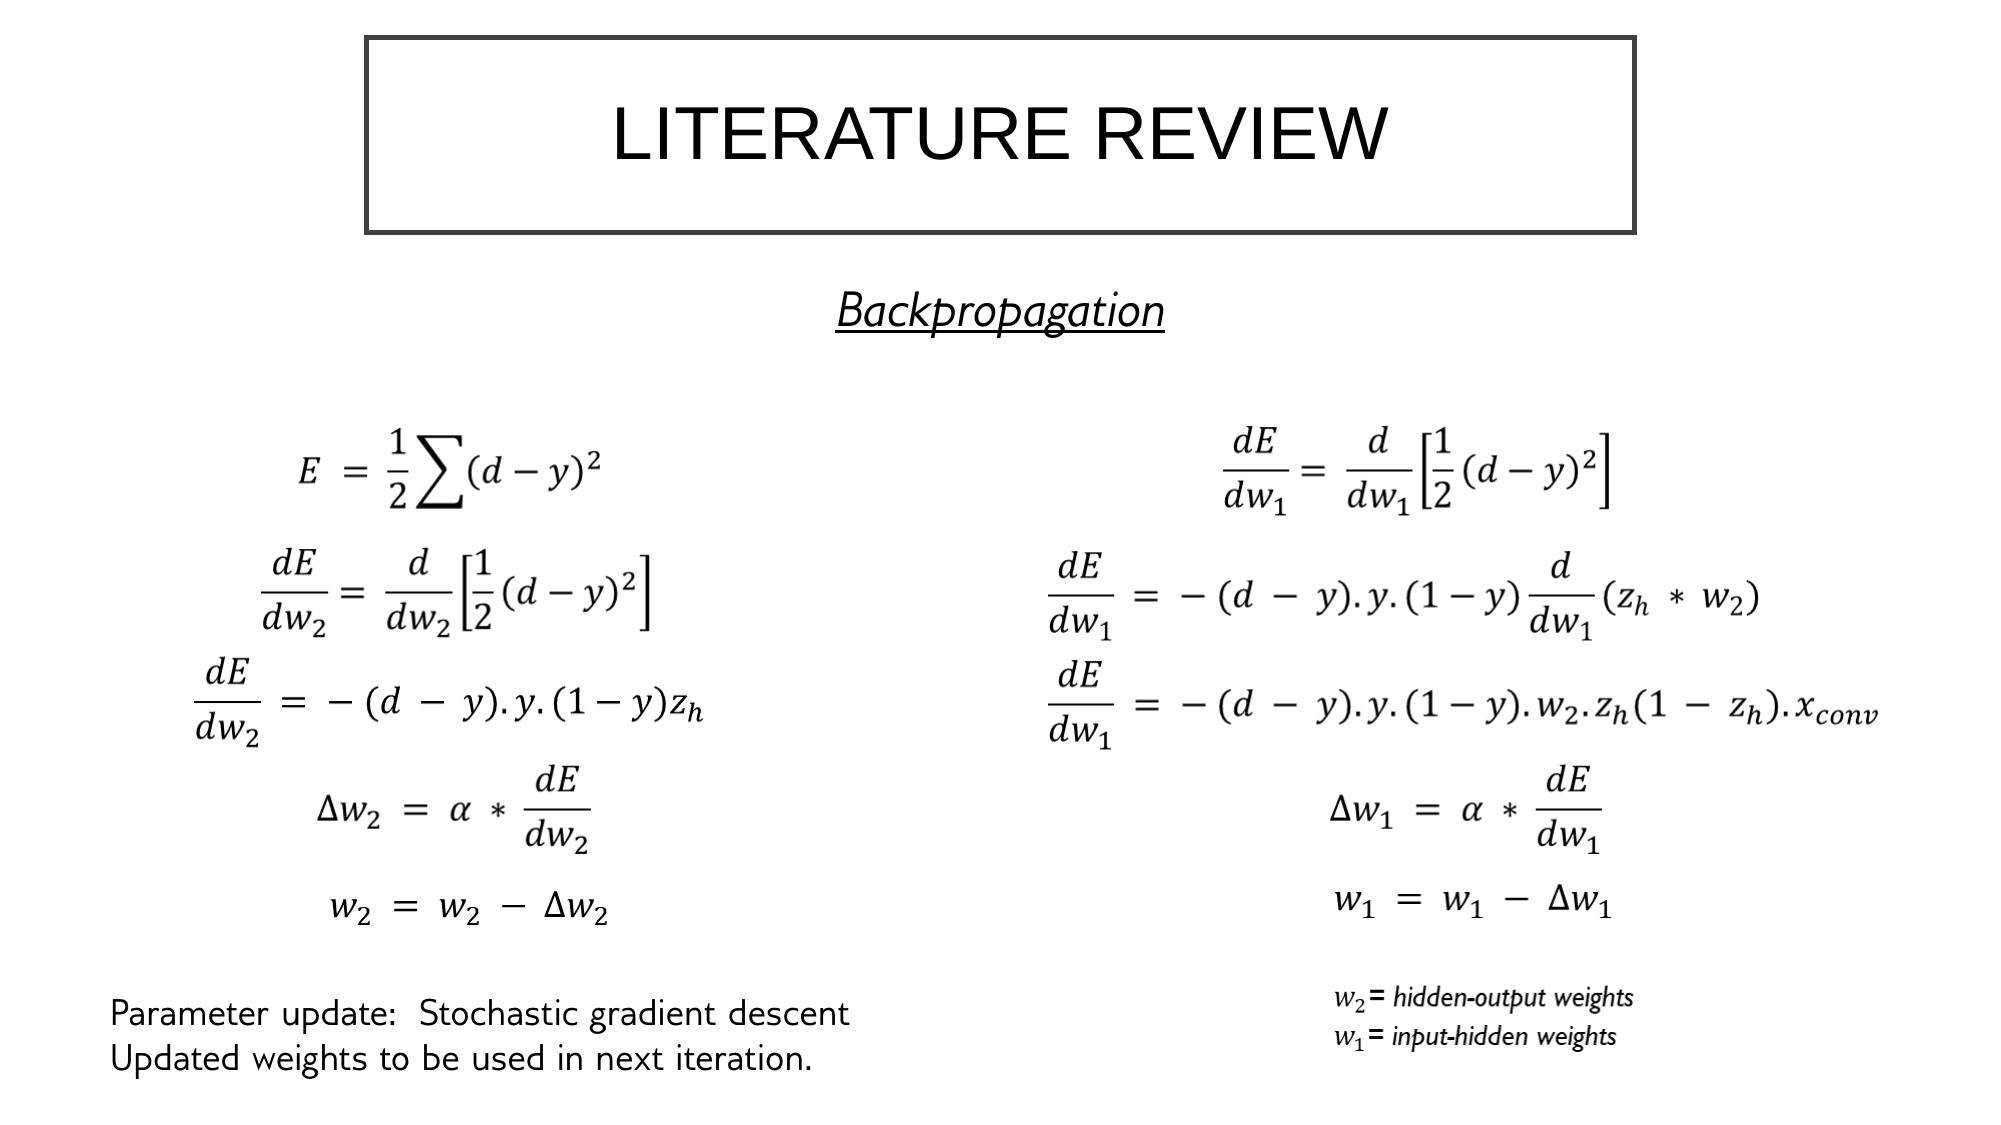

LITERATURE REVIEW
Backpropagation

Parameter update:  Stochastic gradient descent
Updated weights to be used in next iteration.